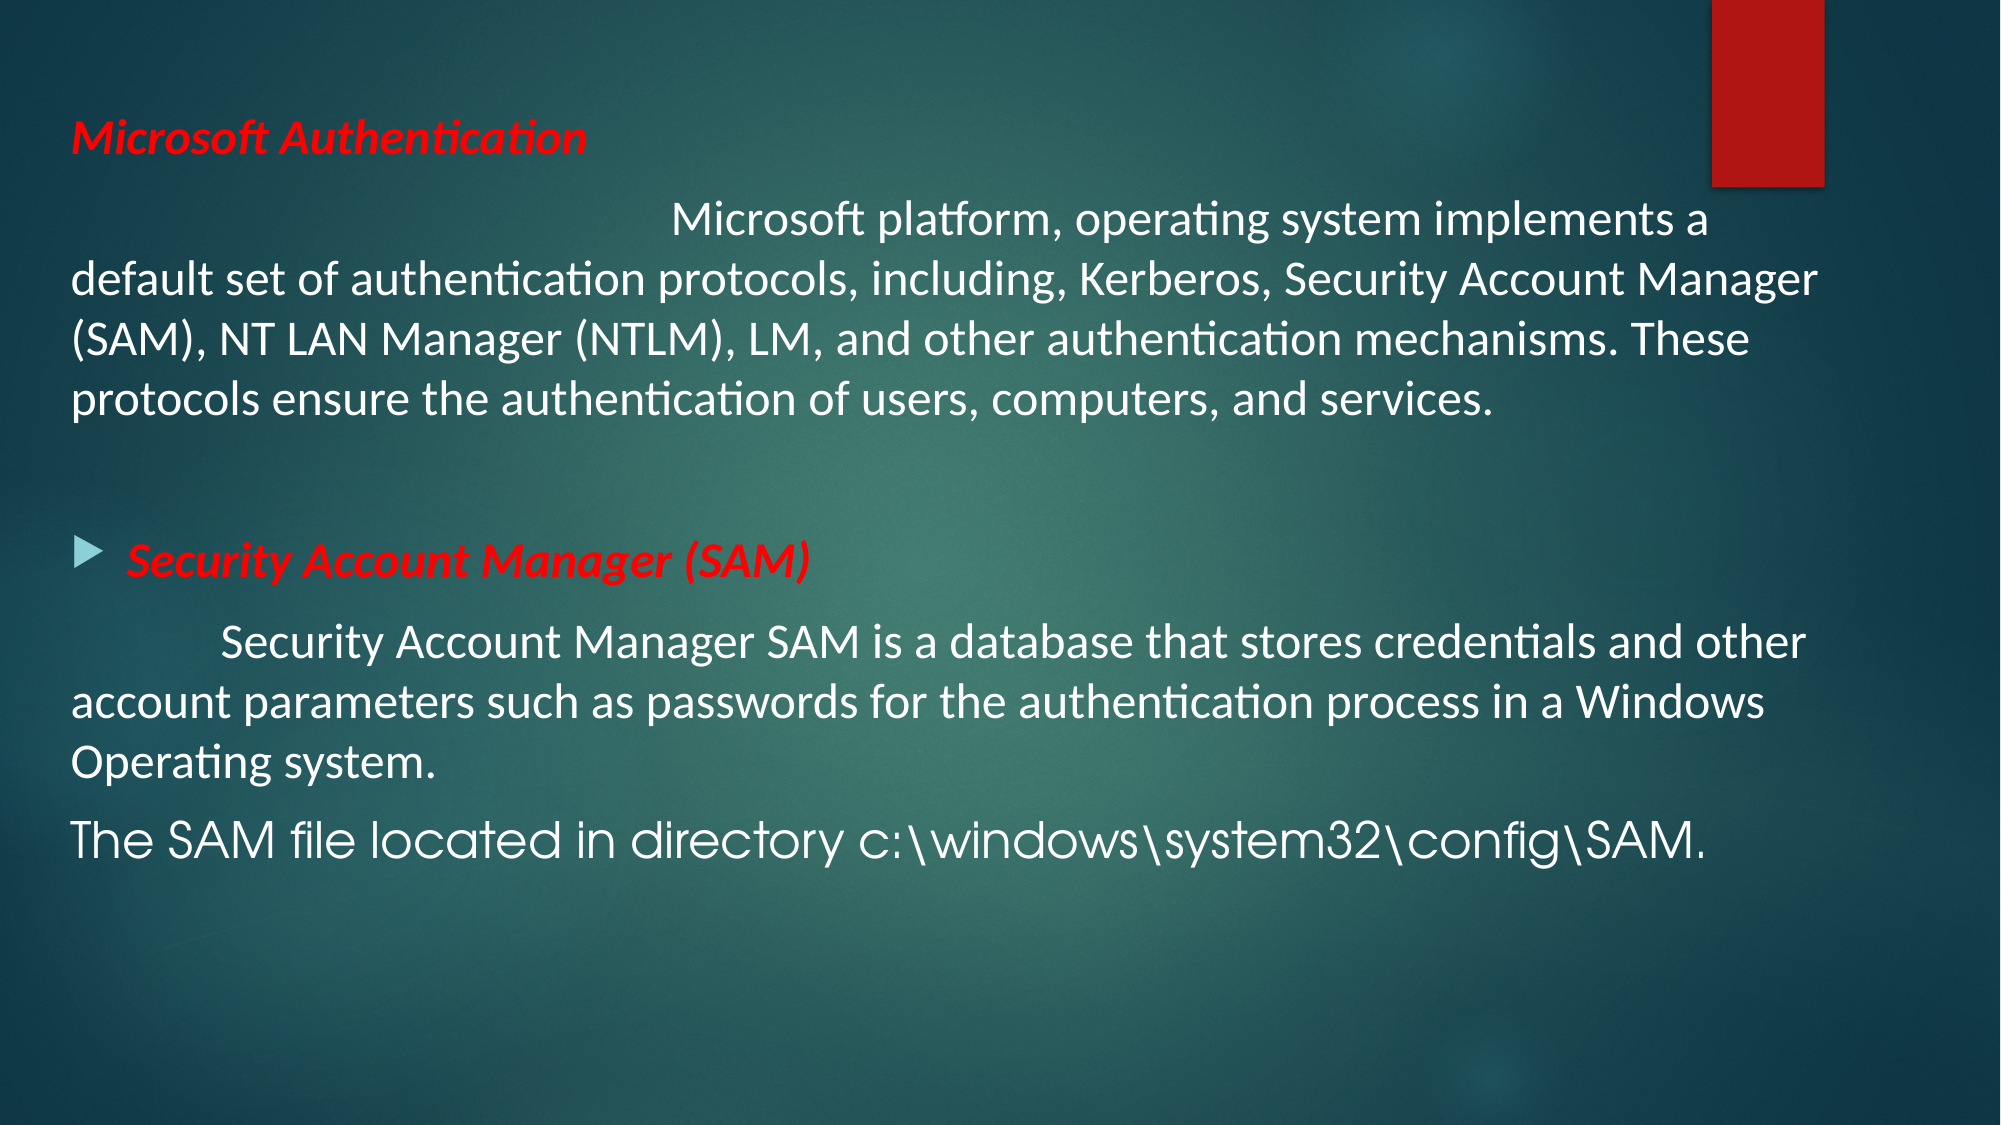

Microsoft Authentication
				Microsoft platform, operating system implements a default set of authentication protocols, including, Kerberos, Security Account Manager (SAM), NT LAN Manager (NTLM), LM, and other authentication mechanisms. These protocols ensure the authentication of users, computers, and services.

Security Account Manager (SAM)
	Security Account Manager SAM is a database that stores credentials and other account parameters such as passwords for the authentication process in a Windows Operating system.
The SAM file located in directory c:\windows\system32\config\SAM.